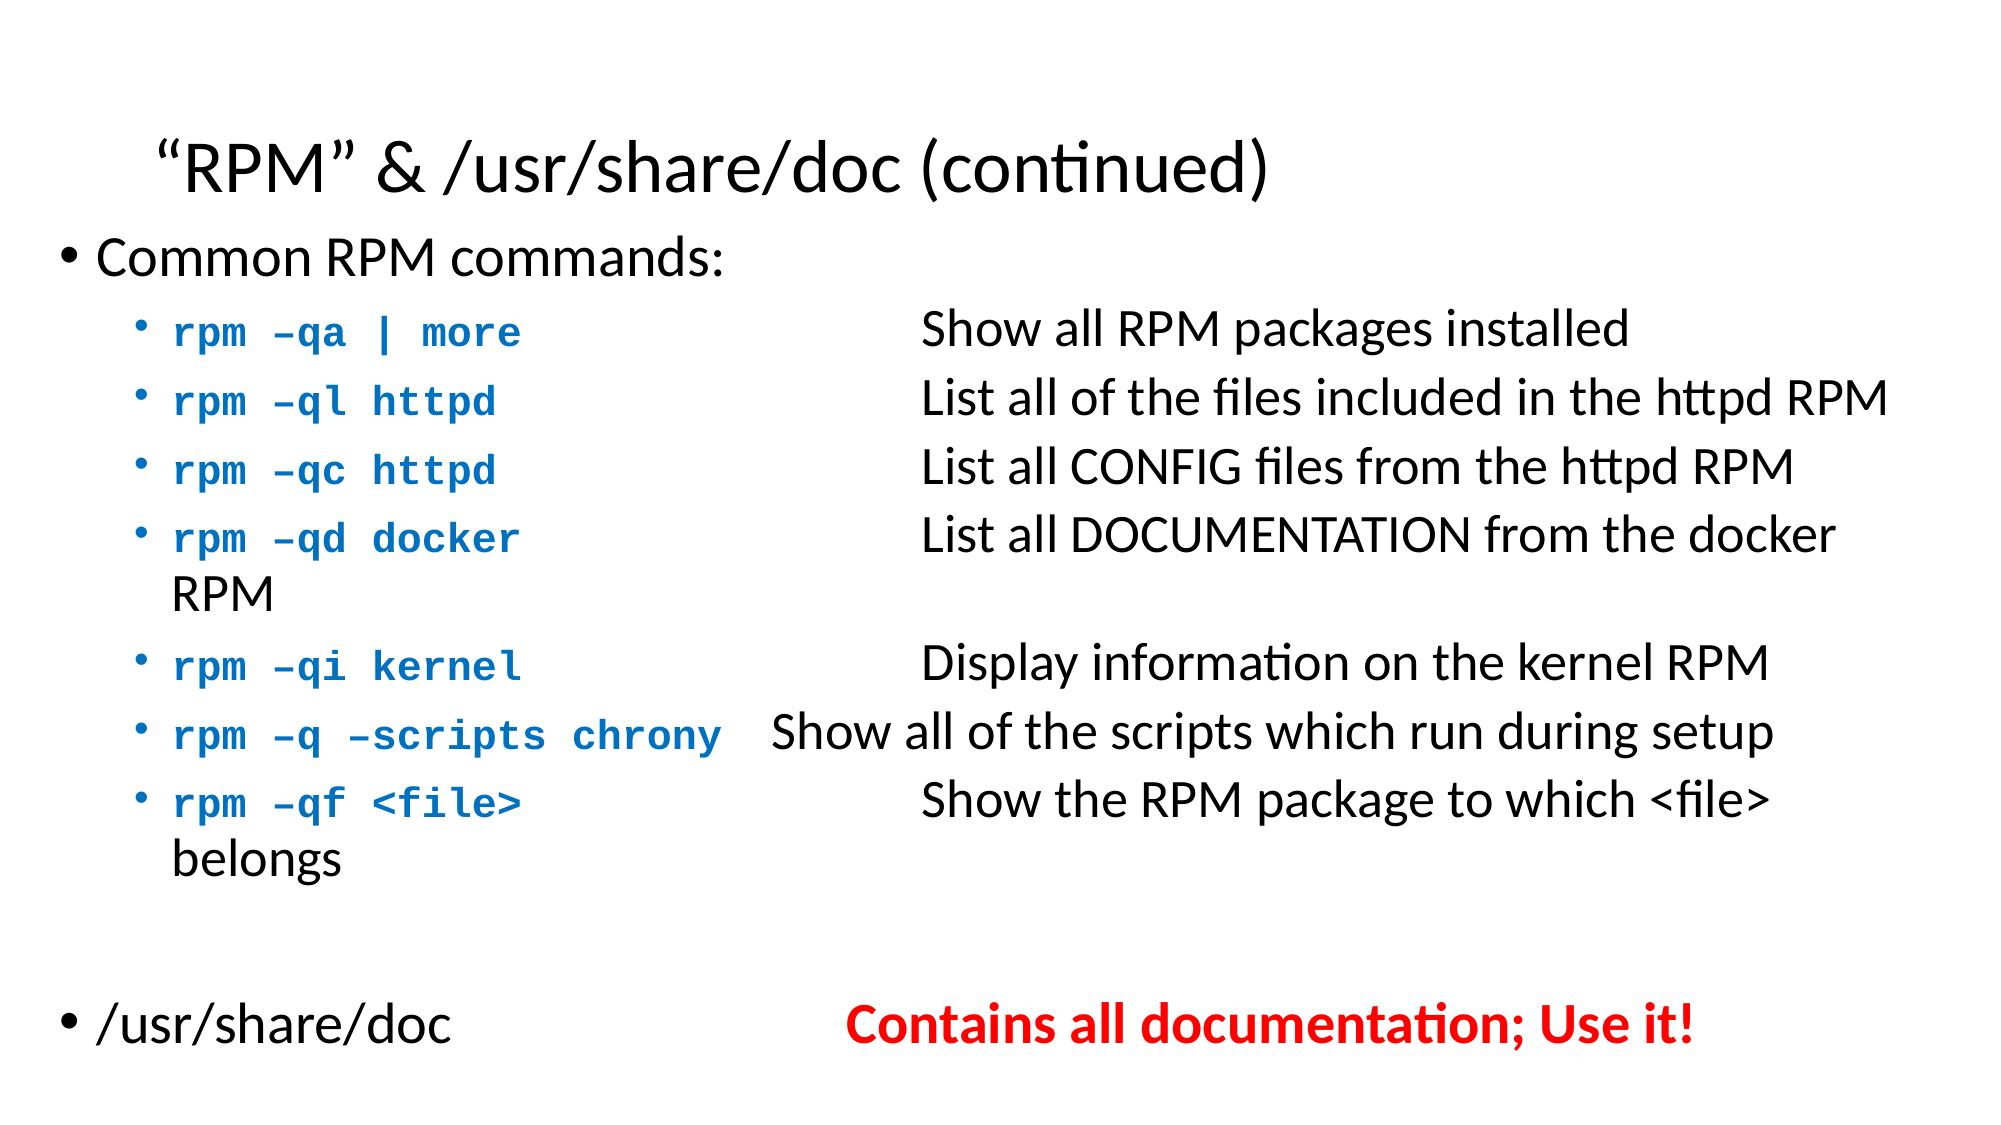

# “RPM” & /usr/share/doc (continued)
Common RPM commands:
rpm –qa | more			Show all RPM packages installed
rpm –ql httpd			List all of the files included in the httpd RPM
rpm –qc httpd			List all CONFIG files from the httpd RPM
rpm –qd docker			List all DOCUMENTATION from the docker RPM
rpm –qi kernel			Display information on the kernel RPM
rpm –q –scripts chrony	Show all of the scripts which run during setup
rpm –qf <file>			Show the RPM package to which <file> belongs

/usr/share/doc			Contains all documentation; Use it!